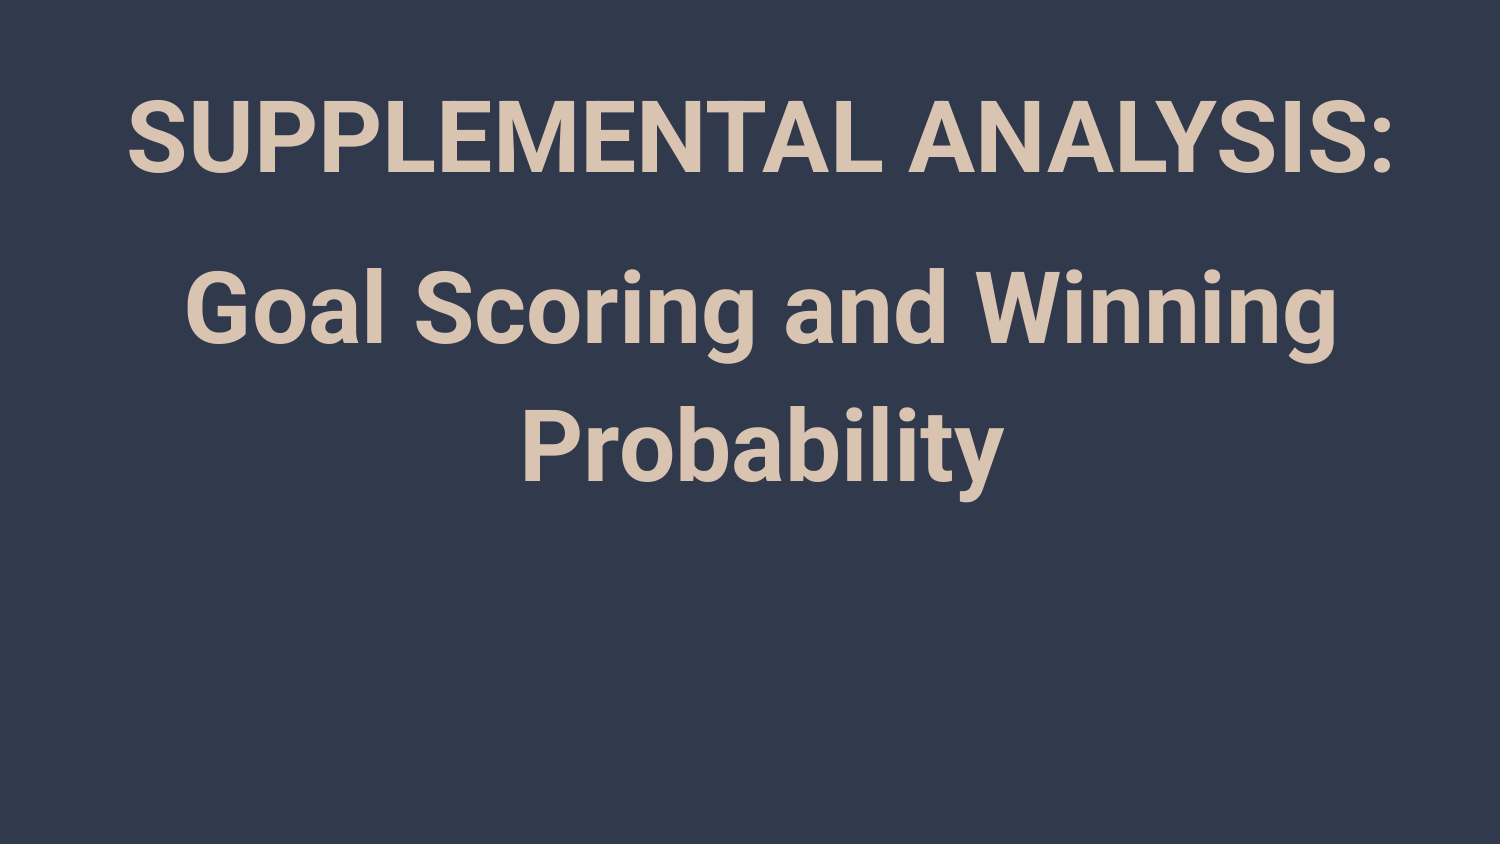

SUPPLEMENTAL ANALYSIS:
Goal Scoring and Winning Probability